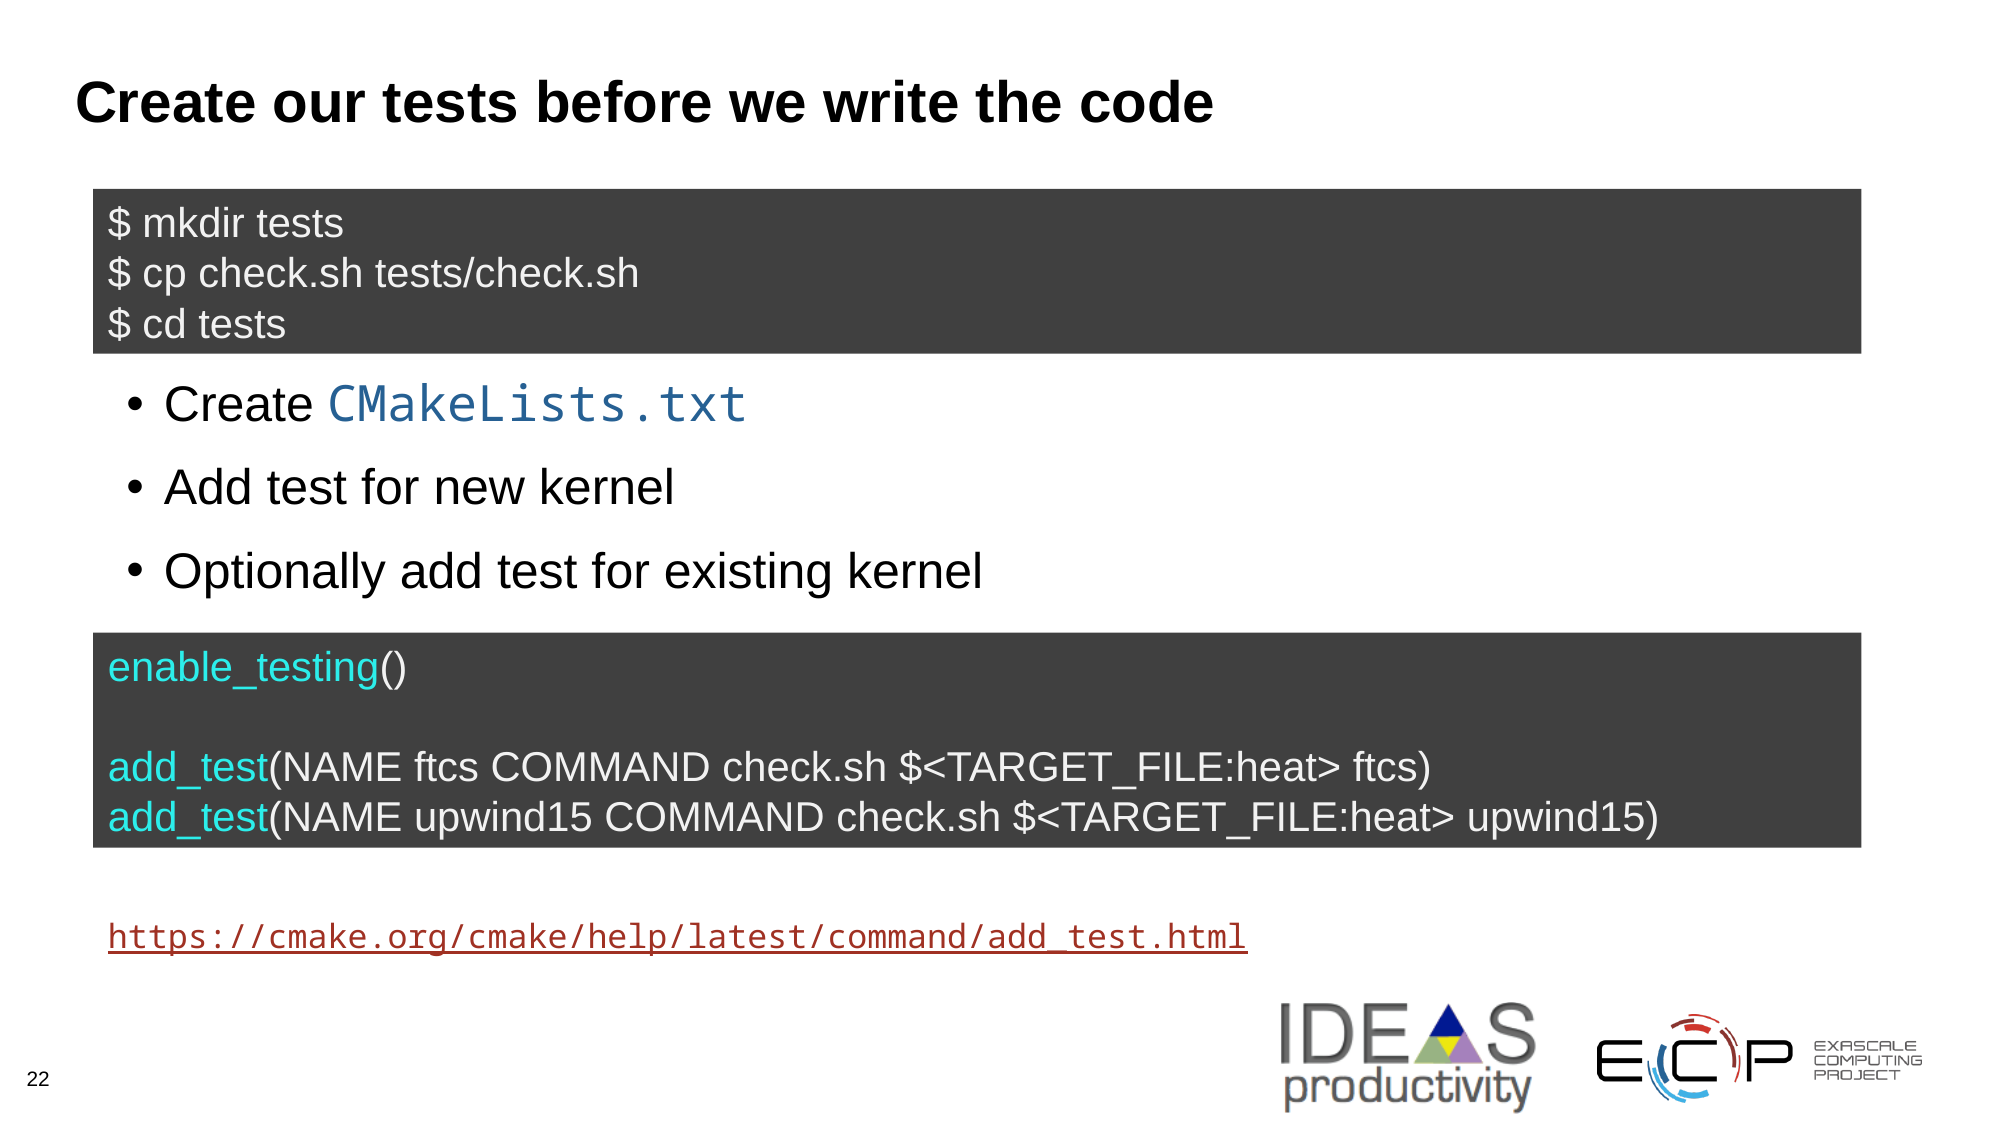

# Create our tests before we write the code
$ mkdir tests
$ cp check.sh tests/check.sh
$ cd tests
Create CMakeLists.txt
Add test for new kernel
Optionally add test for existing kernel
enable_testing()

add_test(NAME ftcs COMMAND check.sh $<TARGET_FILE:heat> ftcs)
add_test(NAME upwind15 COMMAND check.sh $<TARGET_FILE:heat> upwind15)
https://cmake.org/cmake/help/latest/command/add_test.html